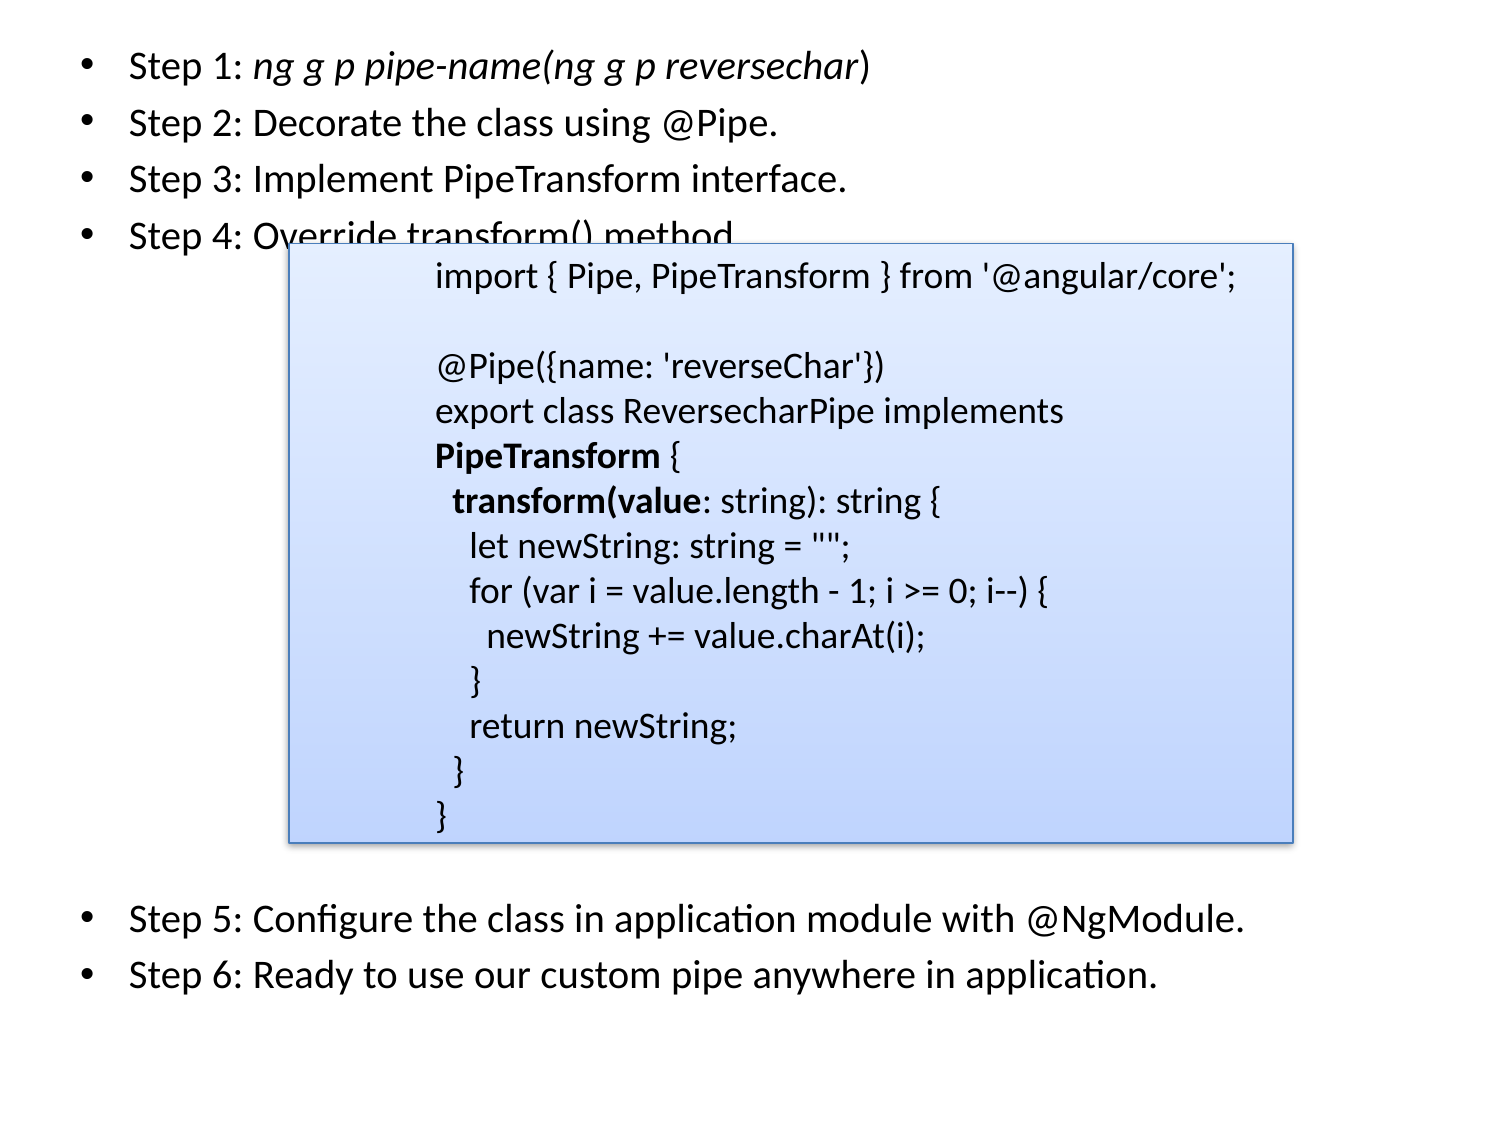

Step 1: ng g p pipe-name(ng g p reversechar)
Step 2: Decorate the class using @Pipe.
Step 3: Implement PipeTransform interface.
Step 4: Override transform() method.

Step 5: Configure the class in application module with @NgModule.
Step 6: Ready to use our custom pipe anywhere in application.
import { Pipe, PipeTransform } from '@angular/core';

@Pipe({name: 'reverseChar'})
export class ReversecharPipe implements PipeTransform {
  transform(value: string): string {
    let newString: string = "";
    for (var i = value.length - 1; i >= 0; i--) {
      newString += value.charAt(i);
    }
    return newString;
  }
}